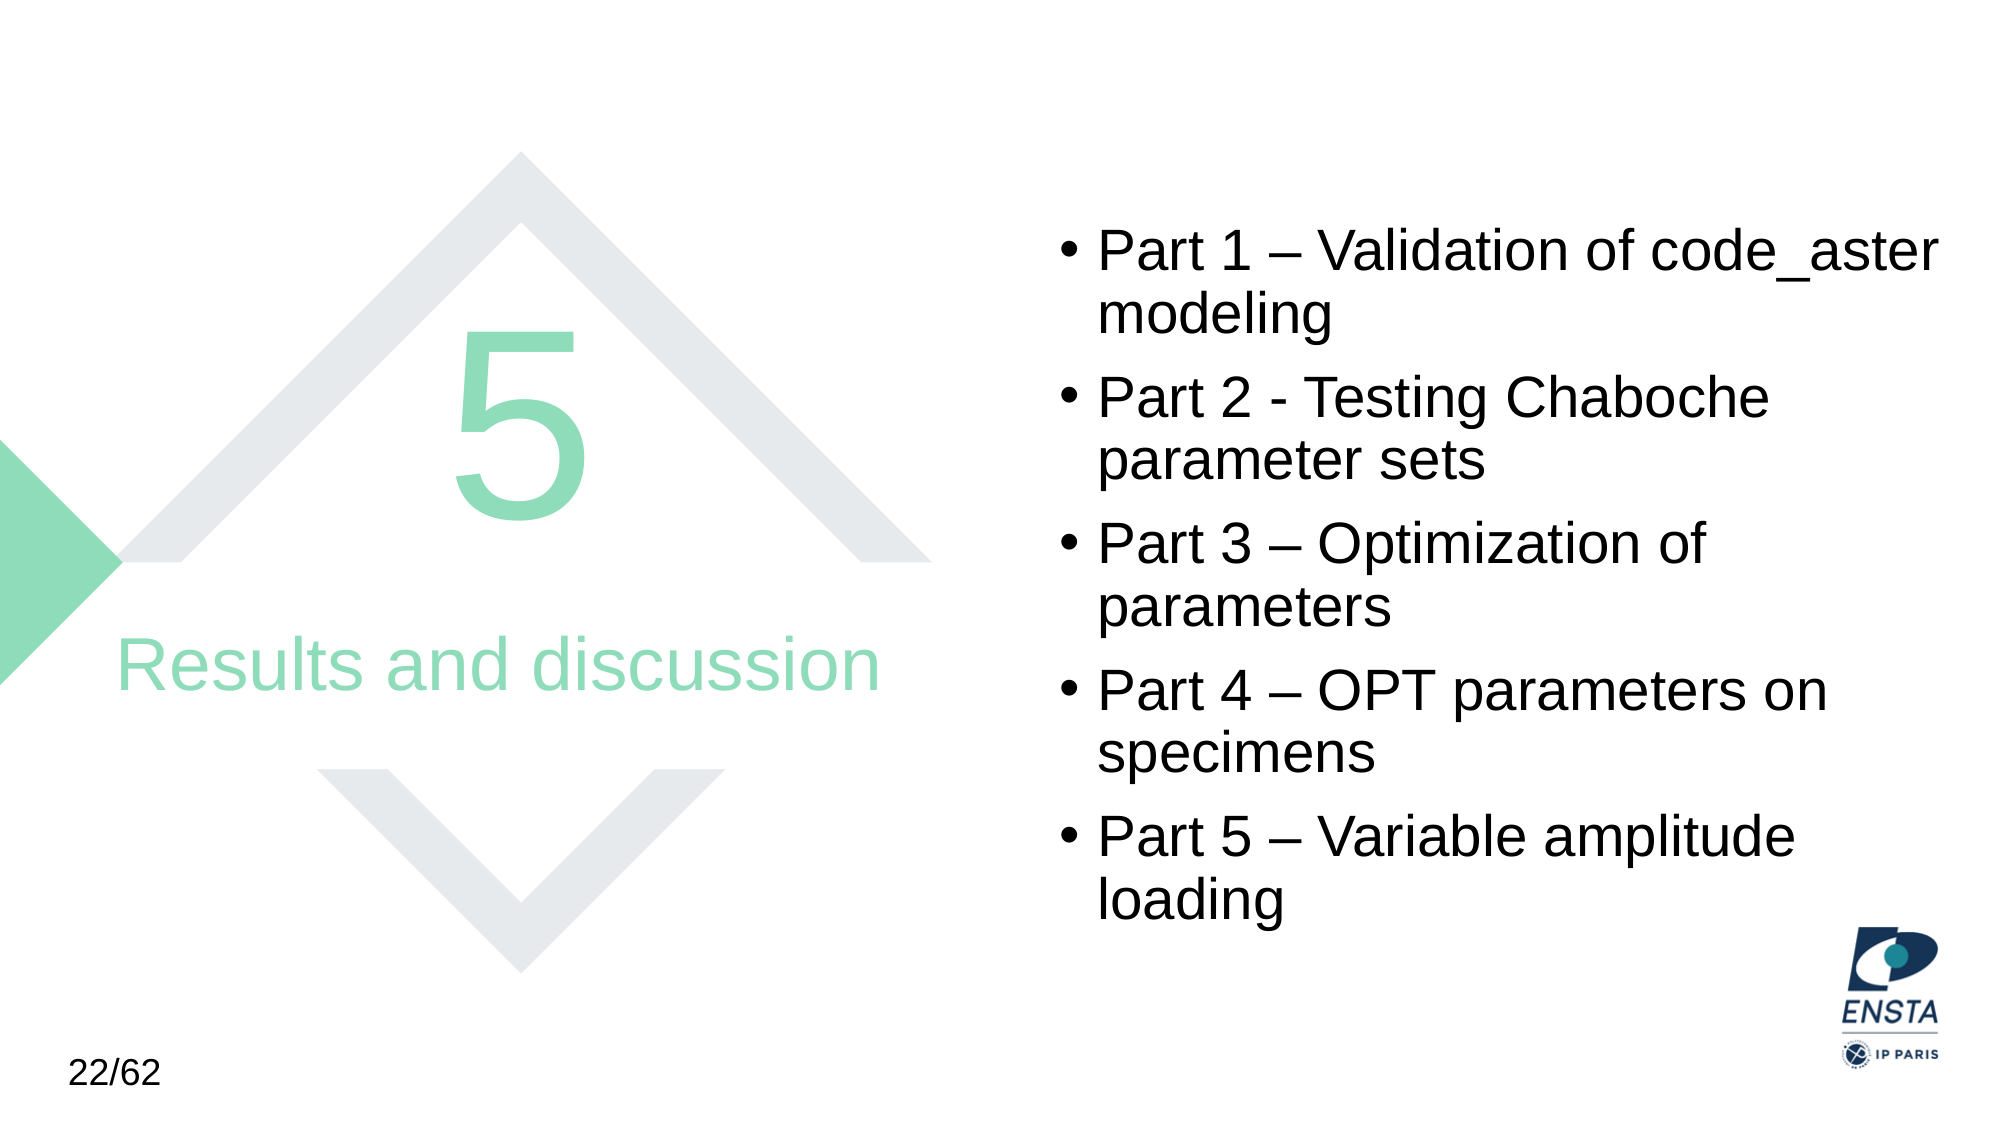

Part 1 – Validation of code_aster modeling
Part 2 - Testing Chaboche parameter sets
Part 3 – Optimization of parameters
Part 4 – OPT parameters on specimens
Part 5 – Variable amplitude loading

5
Results and discussion
22/62